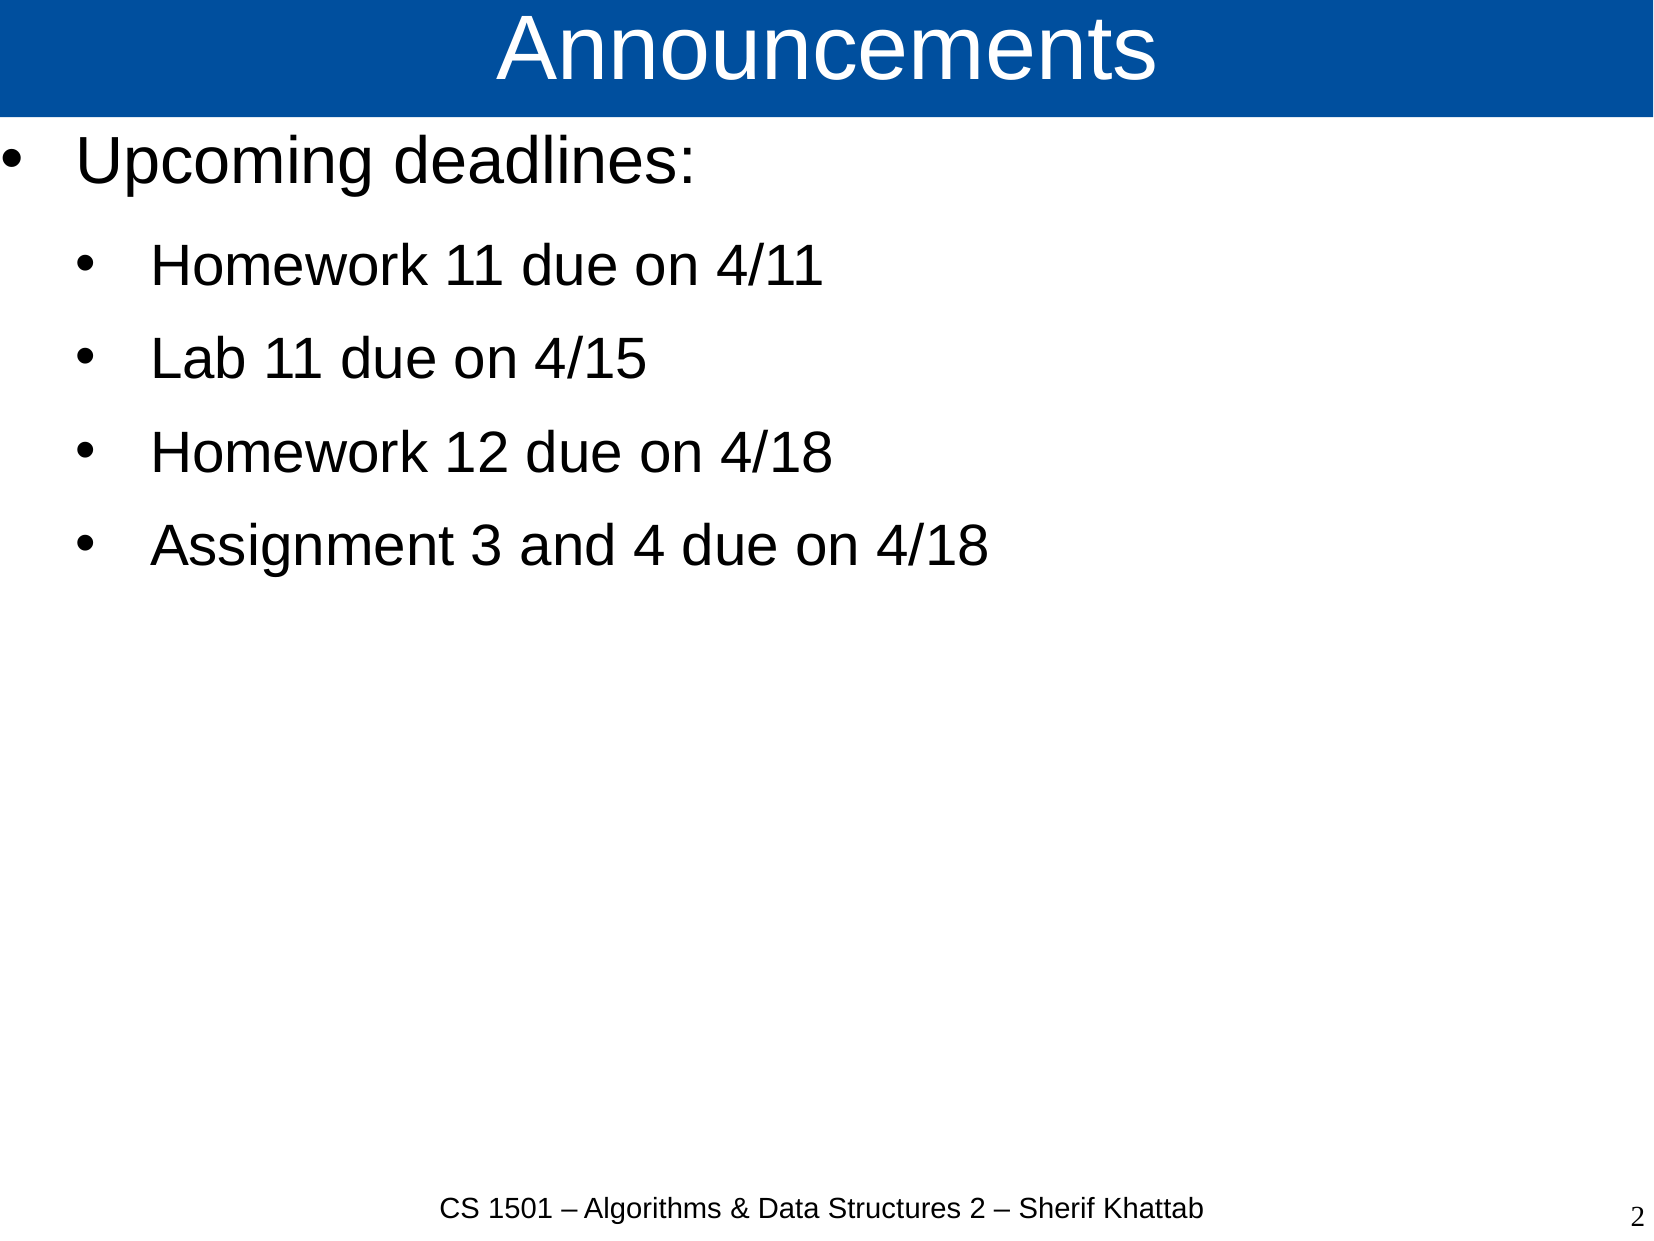

# Announcements
Upcoming deadlines:
Homework 11 due on 4/11
Lab 11 due on 4/15
Homework 12 due on 4/18
Assignment 3 and 4 due on 4/18
CS 1501 – Algorithms & Data Structures 2 – Sherif Khattab
2